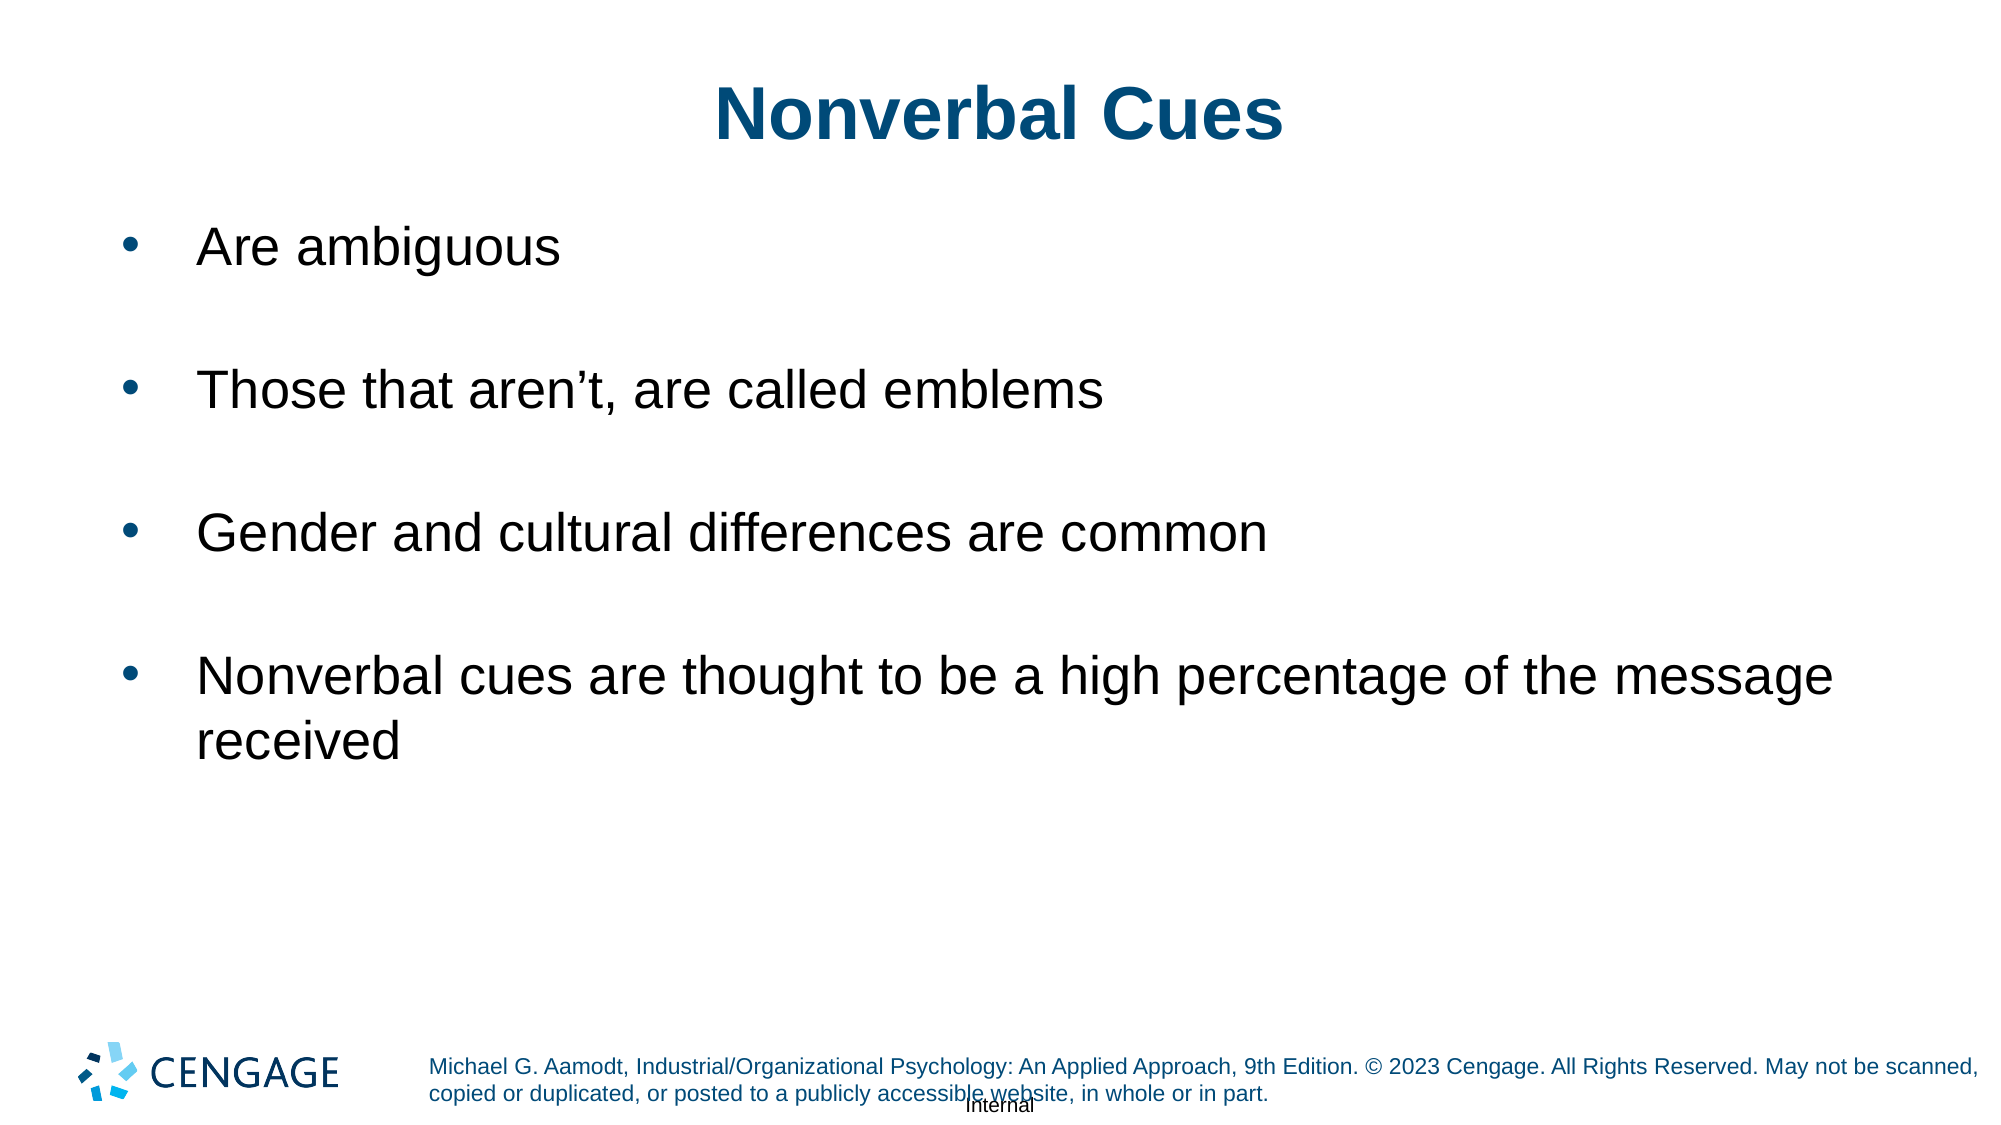

# Nonverbal Cues
Are ambiguous
Those that aren’t, are called emblems
Gender and cultural differences are common
Nonverbal cues are thought to be a high percentage of the message received